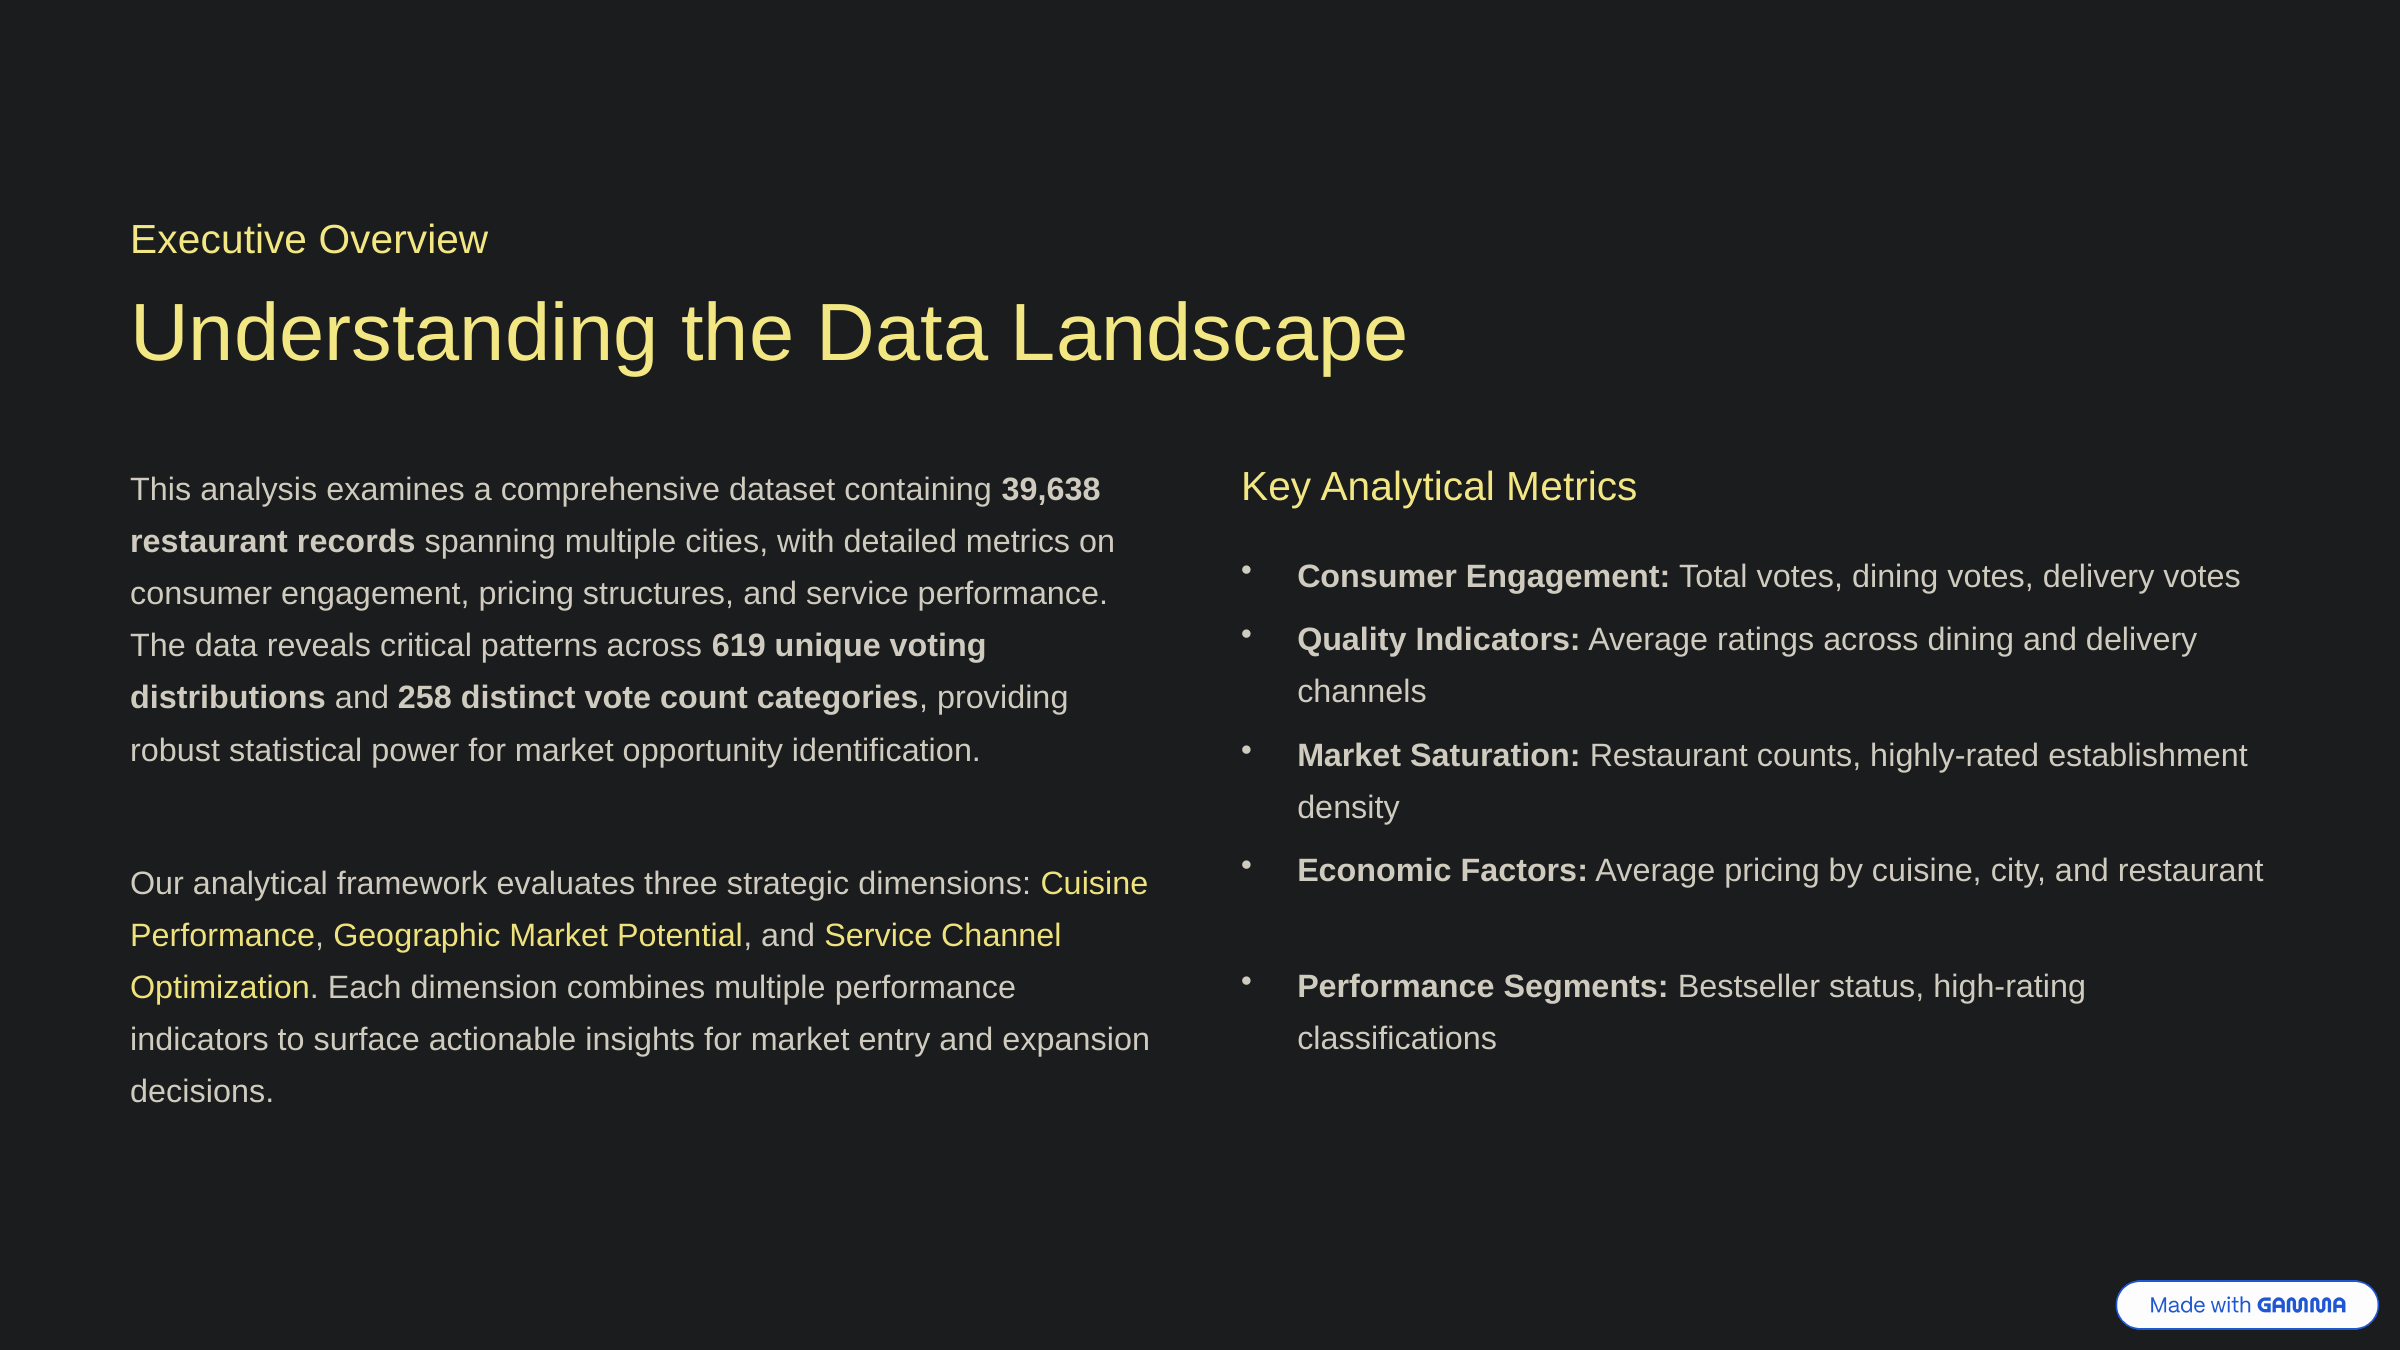

Executive Overview
Understanding the Data Landscape
This analysis examines a comprehensive dataset containing 39,638 restaurant records spanning multiple cities, with detailed metrics on consumer engagement, pricing structures, and service performance. The data reveals critical patterns across 619 unique voting distributions and 258 distinct vote count categories, providing robust statistical power for market opportunity identification.
Key Analytical Metrics
Consumer Engagement: Total votes, dining votes, delivery votes
Quality Indicators: Average ratings across dining and delivery channels
Market Saturation: Restaurant counts, highly-rated establishment density
Economic Factors: Average pricing by cuisine, city, and restaurant
Our analytical framework evaluates three strategic dimensions: Cuisine Performance, Geographic Market Potential, and Service Channel Optimization. Each dimension combines multiple performance indicators to surface actionable insights for market entry and expansion decisions.
Performance Segments: Bestseller status, high-rating classifications